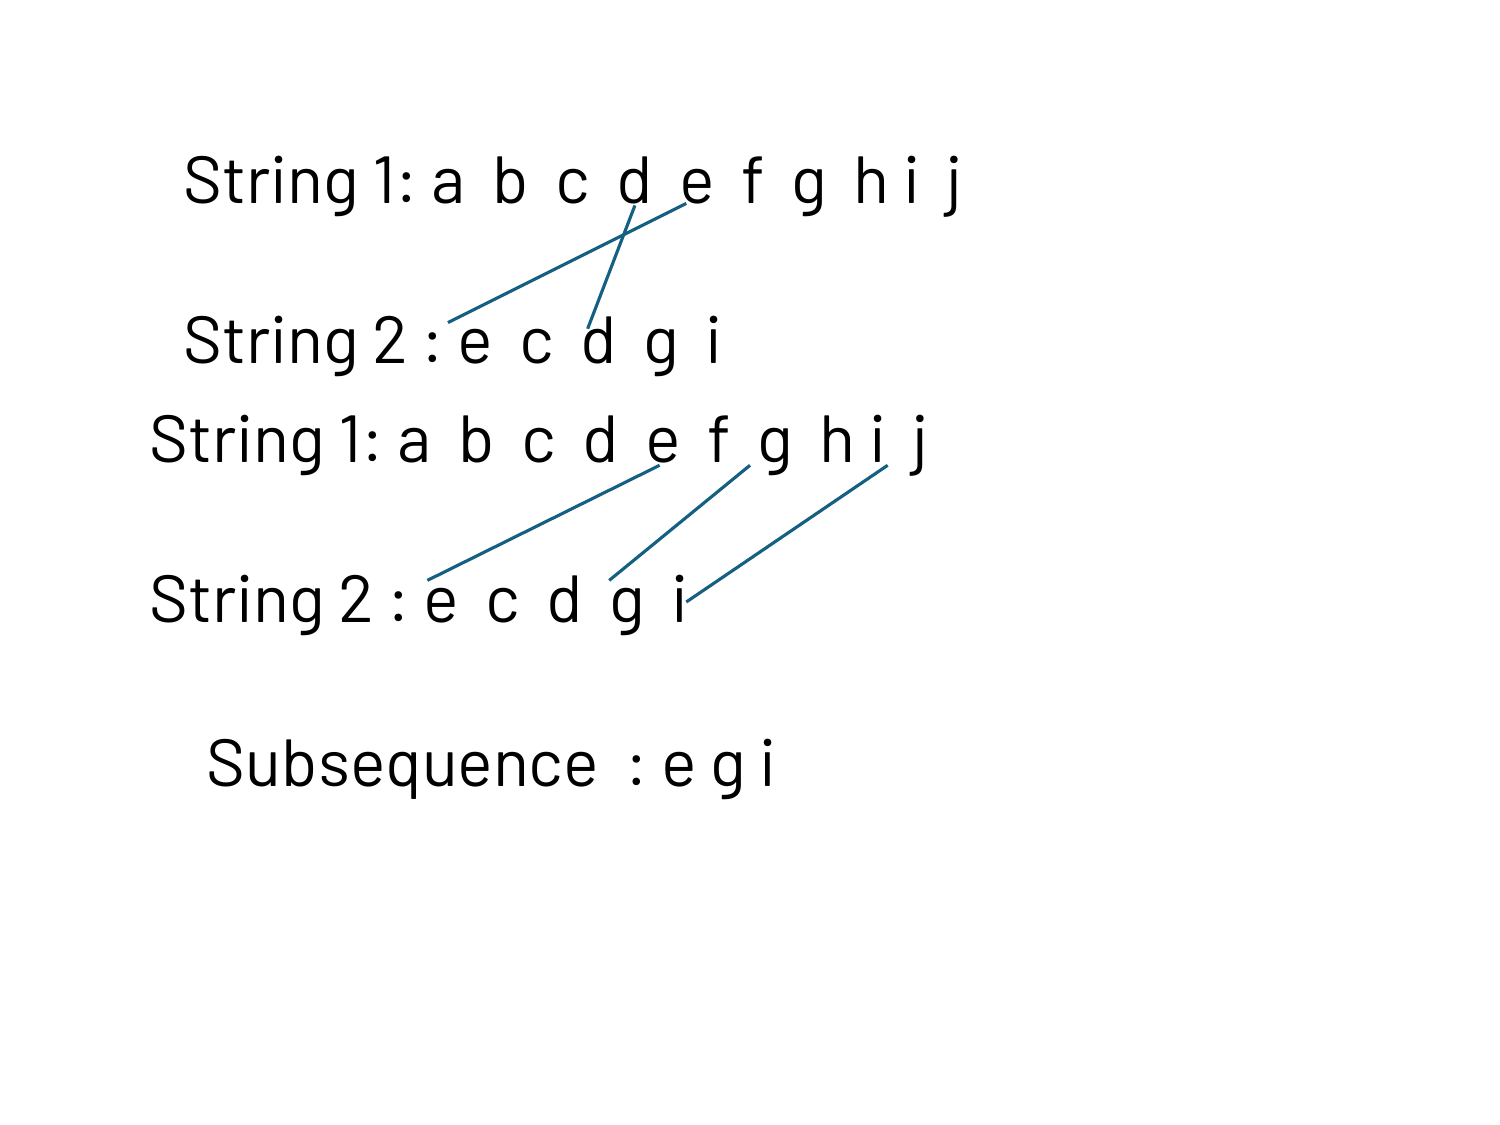

String 1: a  b  c  d  e  f  g  h i  j

String 2 : e  c  d  g  i
String 1: a  b  c  d  e  f  g  h i  j

String 2 : e  c  d  g  i
Subsequence  : e g i